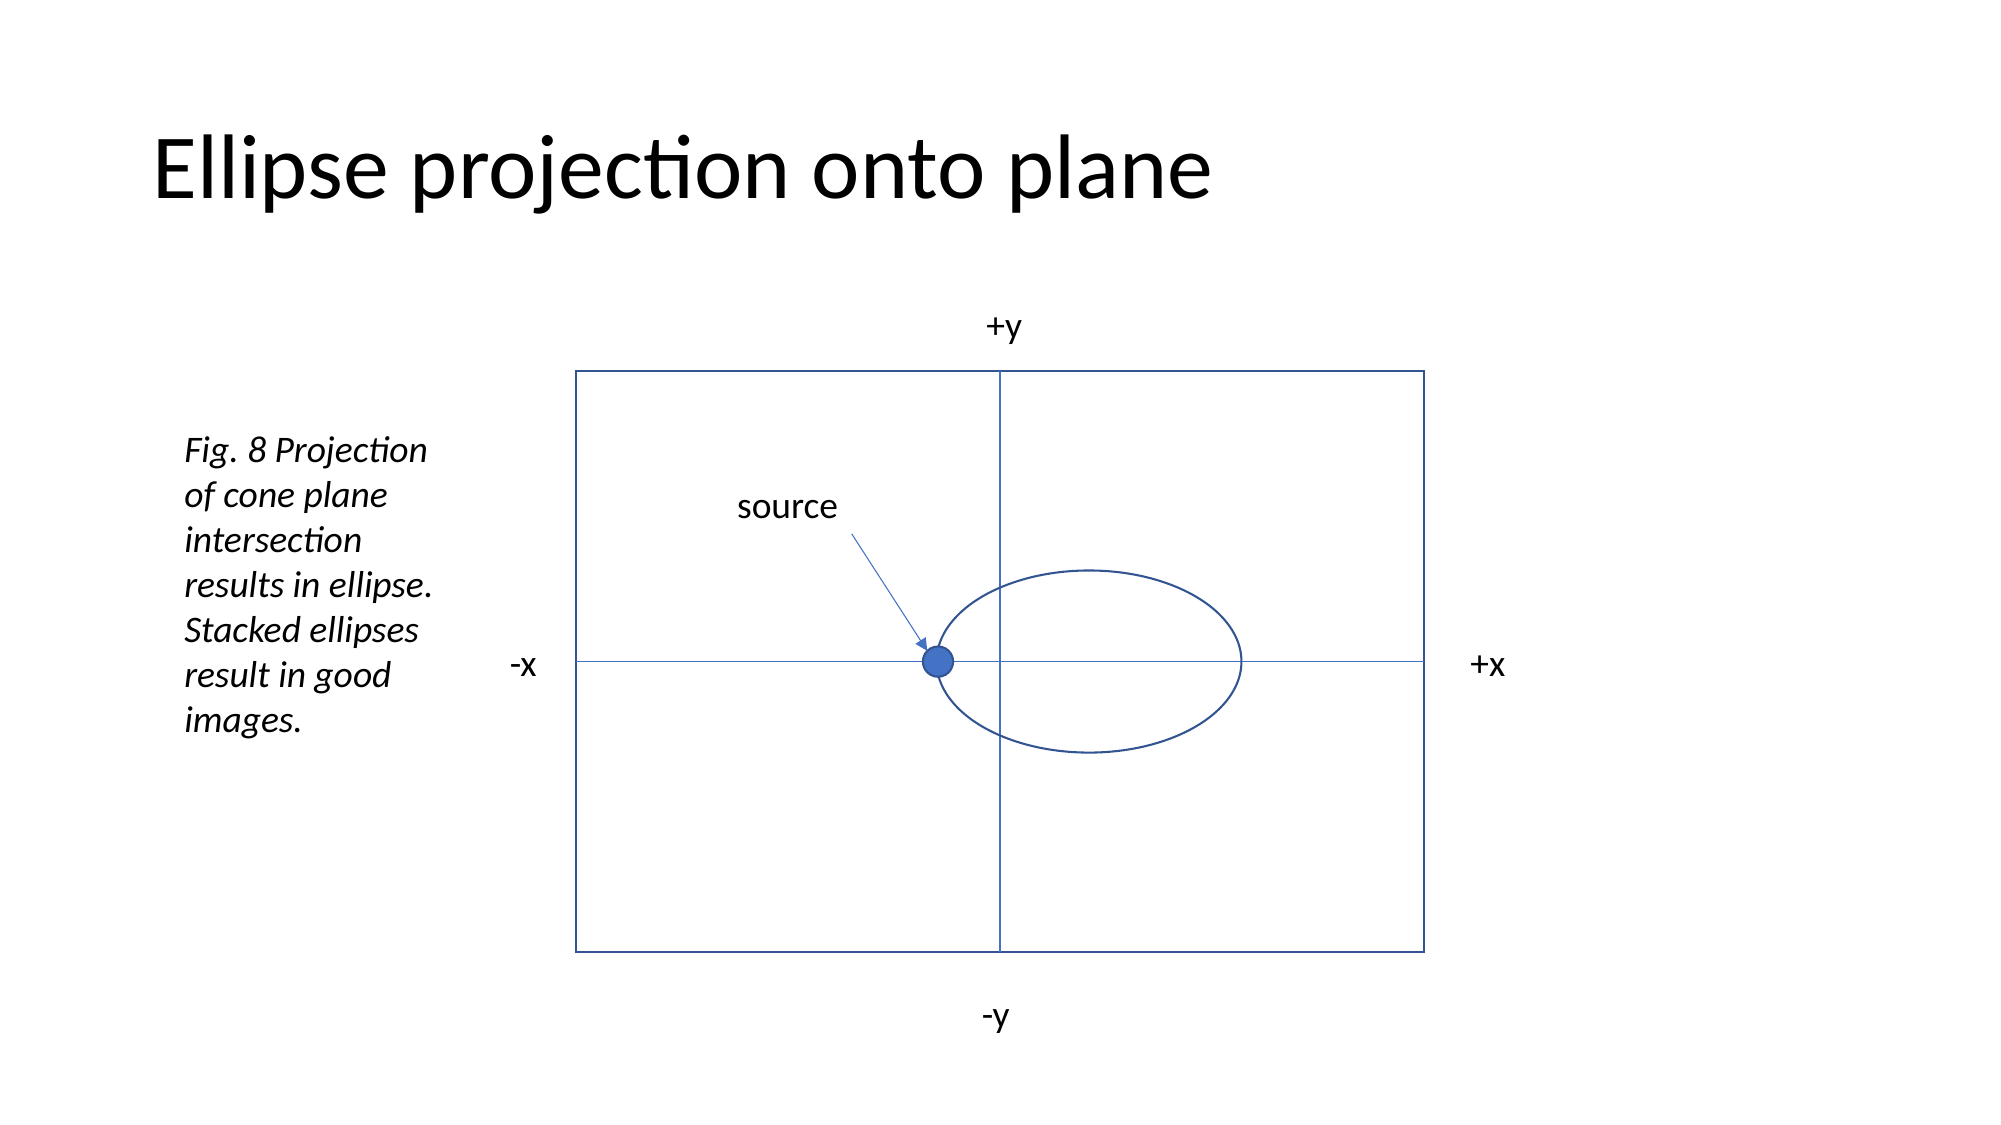

# Ellipse projection onto plane
+y

Fig. 8 Projection of cone plane intersection results in ellipse. Stacked ellipses result in good images.
source

-x
+x

-y